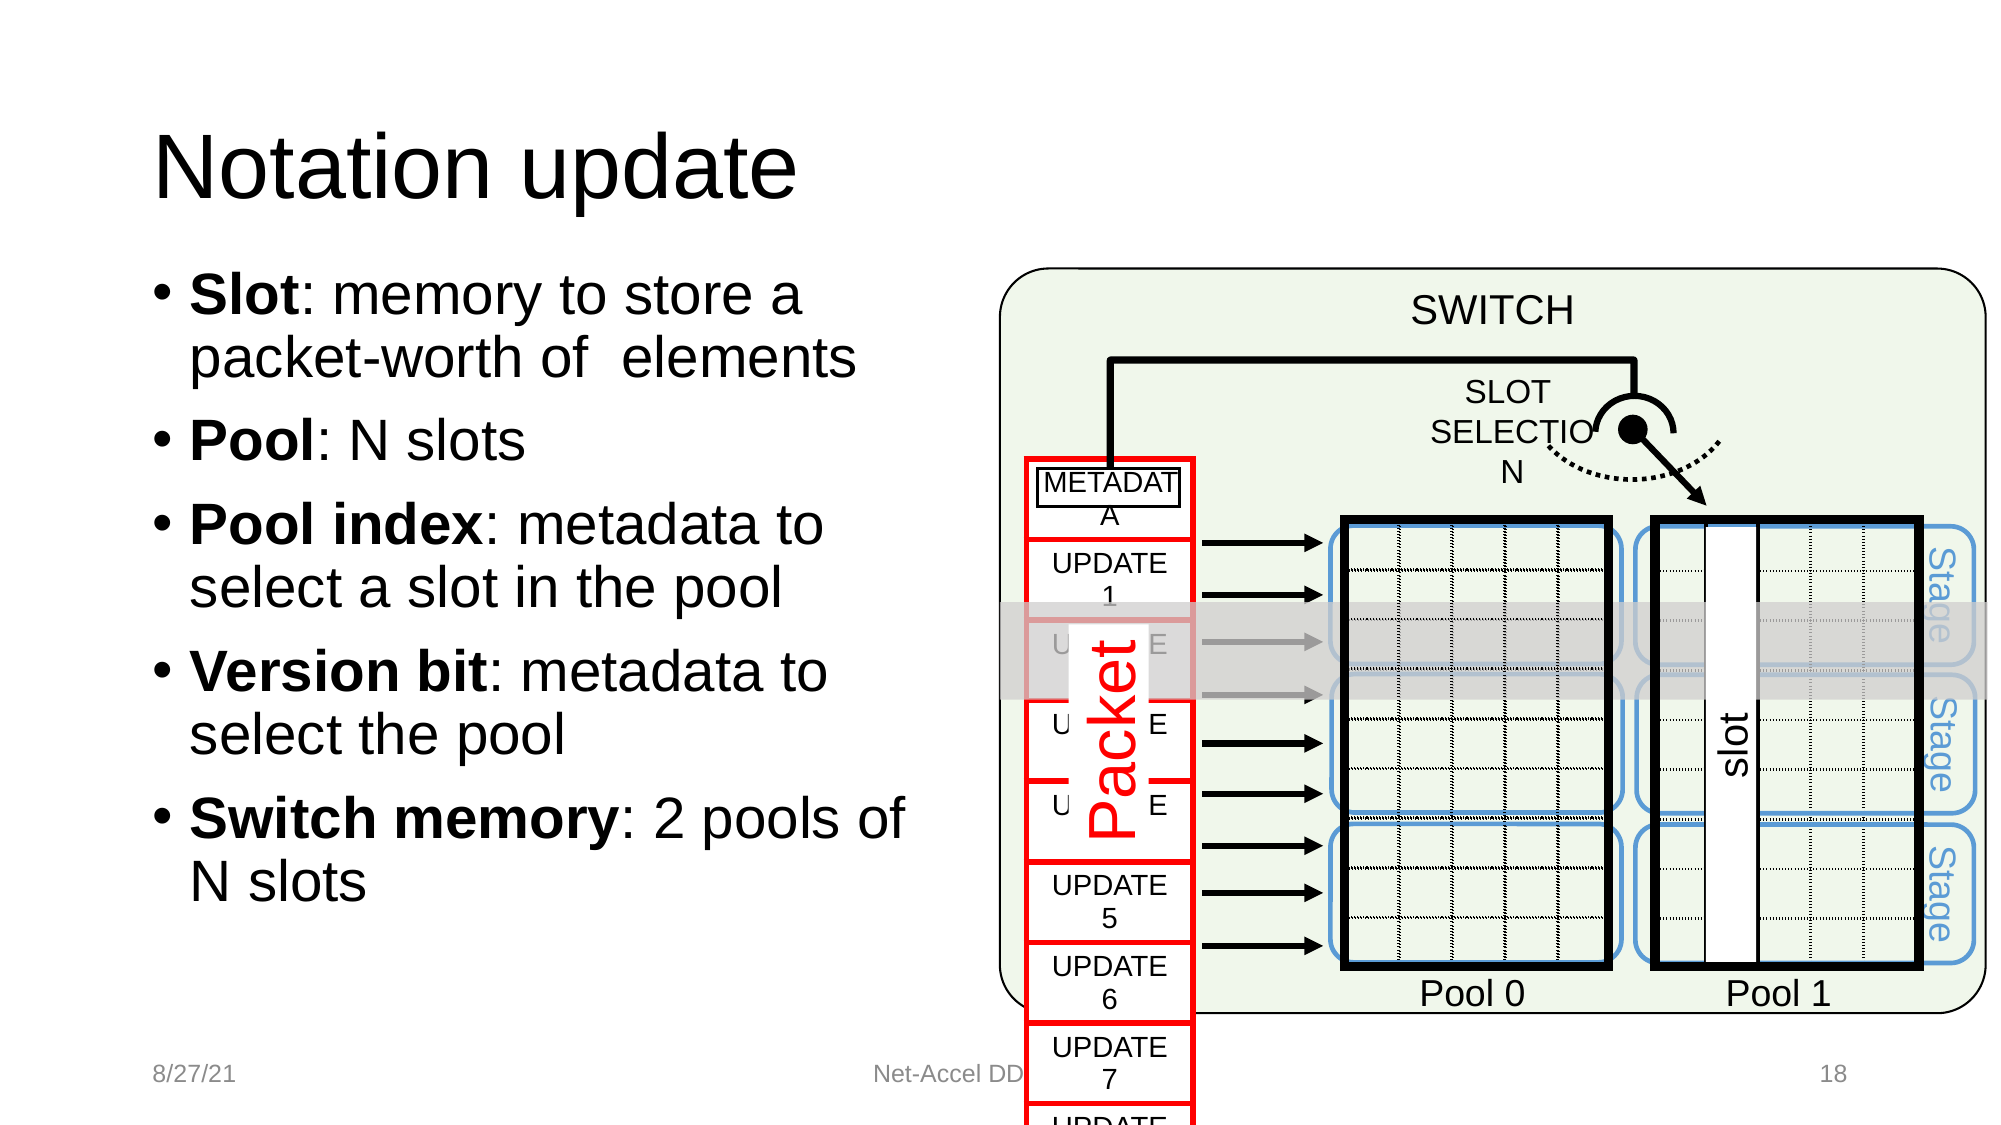

# Notation update
Slot: memory to store a packet-worth of  elements
Pool: N slots
Pool index: metadata to select a slot in the pool
Version bit: metadata to select the pool
Switch memory: 2 pools of N slots
SWITCH

SLOT
SELECTION

| METADATA |
| --- |
| UPDATE 1 |
| UPDATE 2 |
| UPDATE 3 |
| UPDATE 4 |
| UPDATE 5 |
| UPDATE 6 |
| UPDATE 7 |
| UPDATE 8 |
| … |

|  |  |  |  |  |
| --- | --- | --- | --- | --- |
|  |  |  |  |  |
|  |  |  |  |  |
|  |  |  |  |  |
|  |  |  |  |  |
|  |  |  |  |  |
|  |  |  |  |  |
|  |  |  |  |  |
|  |  |  |  |  |

|  |  |  |  |  |
| --- | --- | --- | --- | --- |
|  |  |  |  |  |
|  |  |  |  |  |
|  |  |  |  |  |
|  |  |  |  |  |
|  |  |  |  |  |
|  |  |  |  |  |
|  |  |  |  |  |
|  |  |  |  |  |
| + |
| --- |
| + |
| + |
| + |
| + |
| + |
| + |
| + |
| + |
|  |  |  |  |  |
| --- | --- | --- | --- | --- |
|  |  |  |  |  |
|  |  |  |  |  |
|  |  |  |  |  |
|  |  |  |  |  |
|  |  |  |  |  |
|  |  |  |  |  |
|  |  |  |  |  |
|  |  |  |  |  |

Stage

Stage
Packet
slot

Stage
Pool 0
Pool 1
8/27/21
Net-Accel DDL Tutorial
18